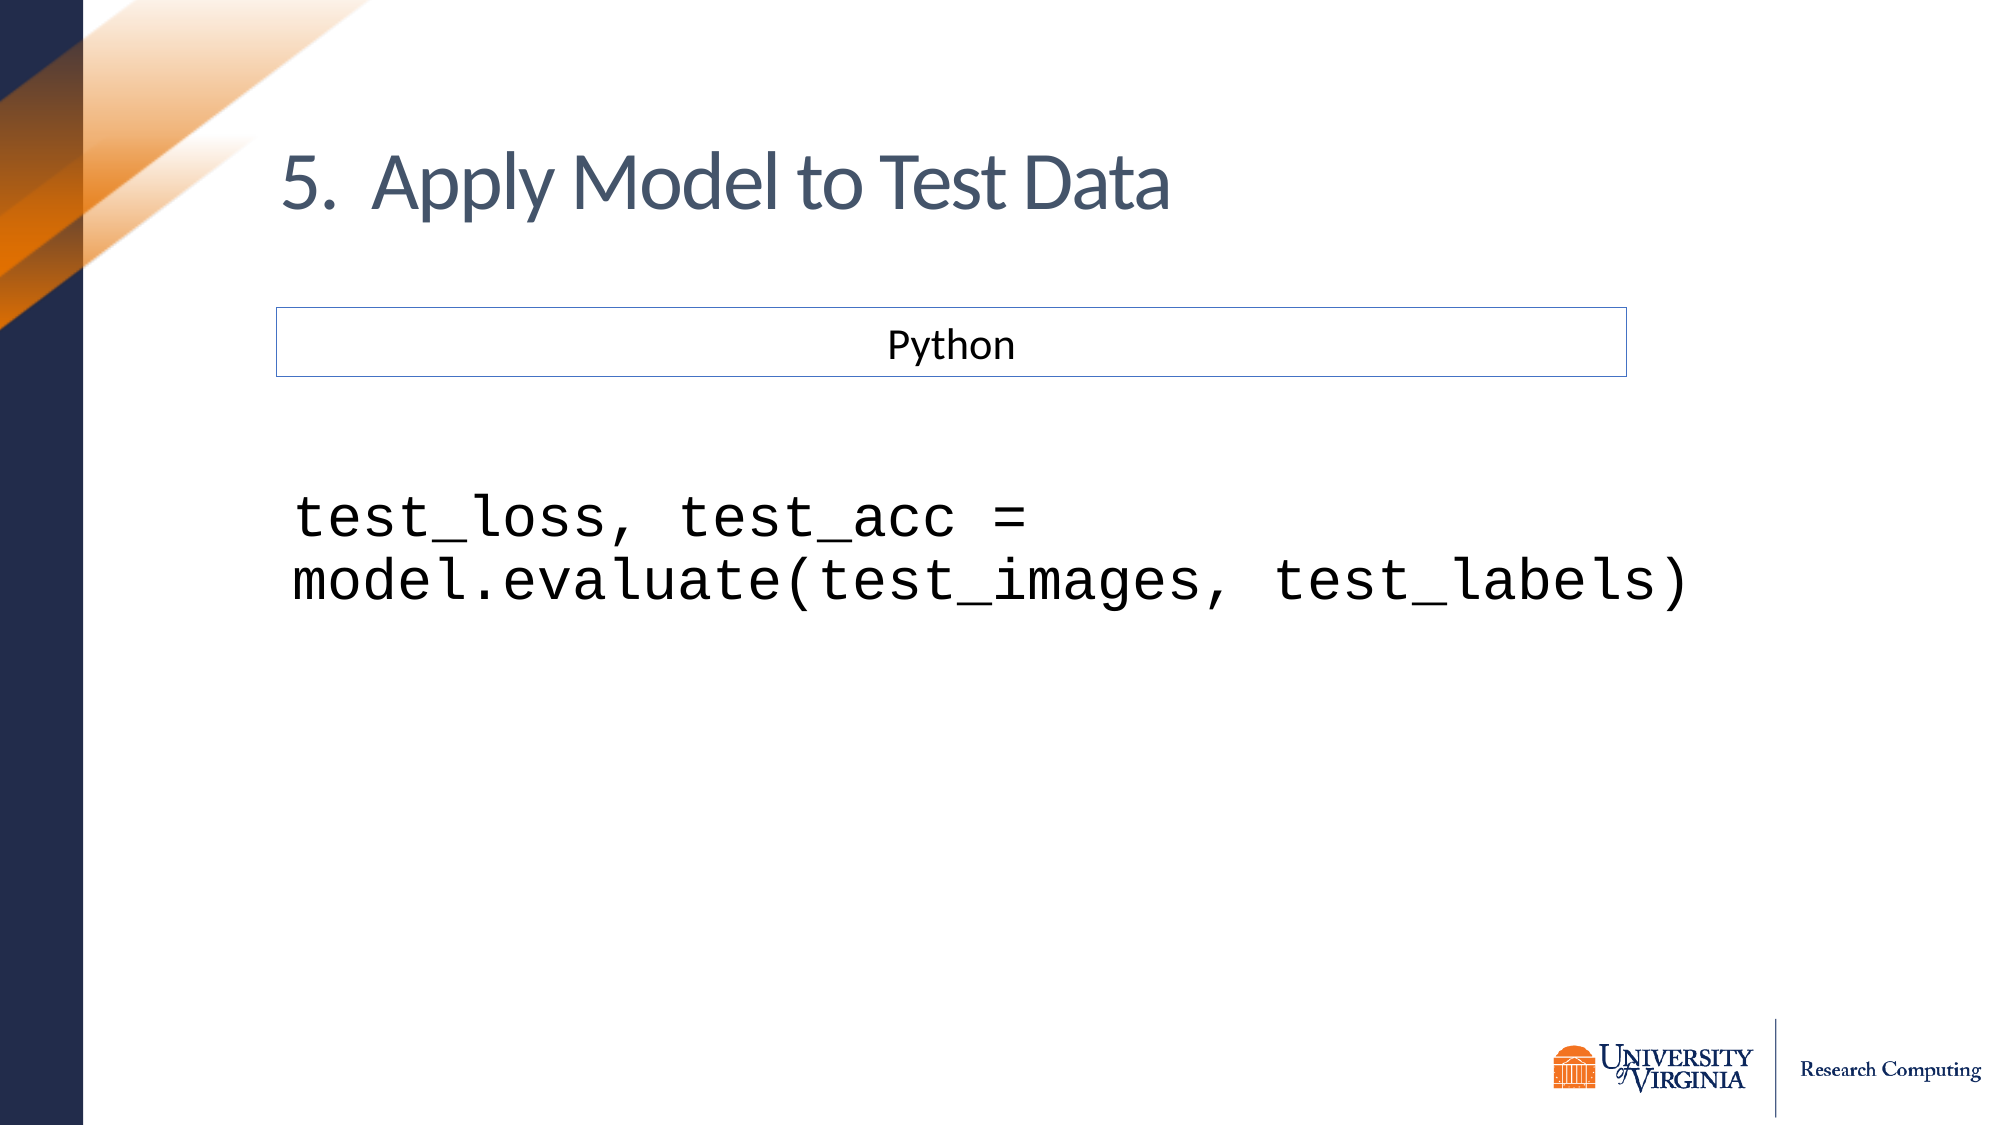

# 5.  Apply Model to Test Data

test_loss, test_acc = model.evaluate(test_images, test_labels)